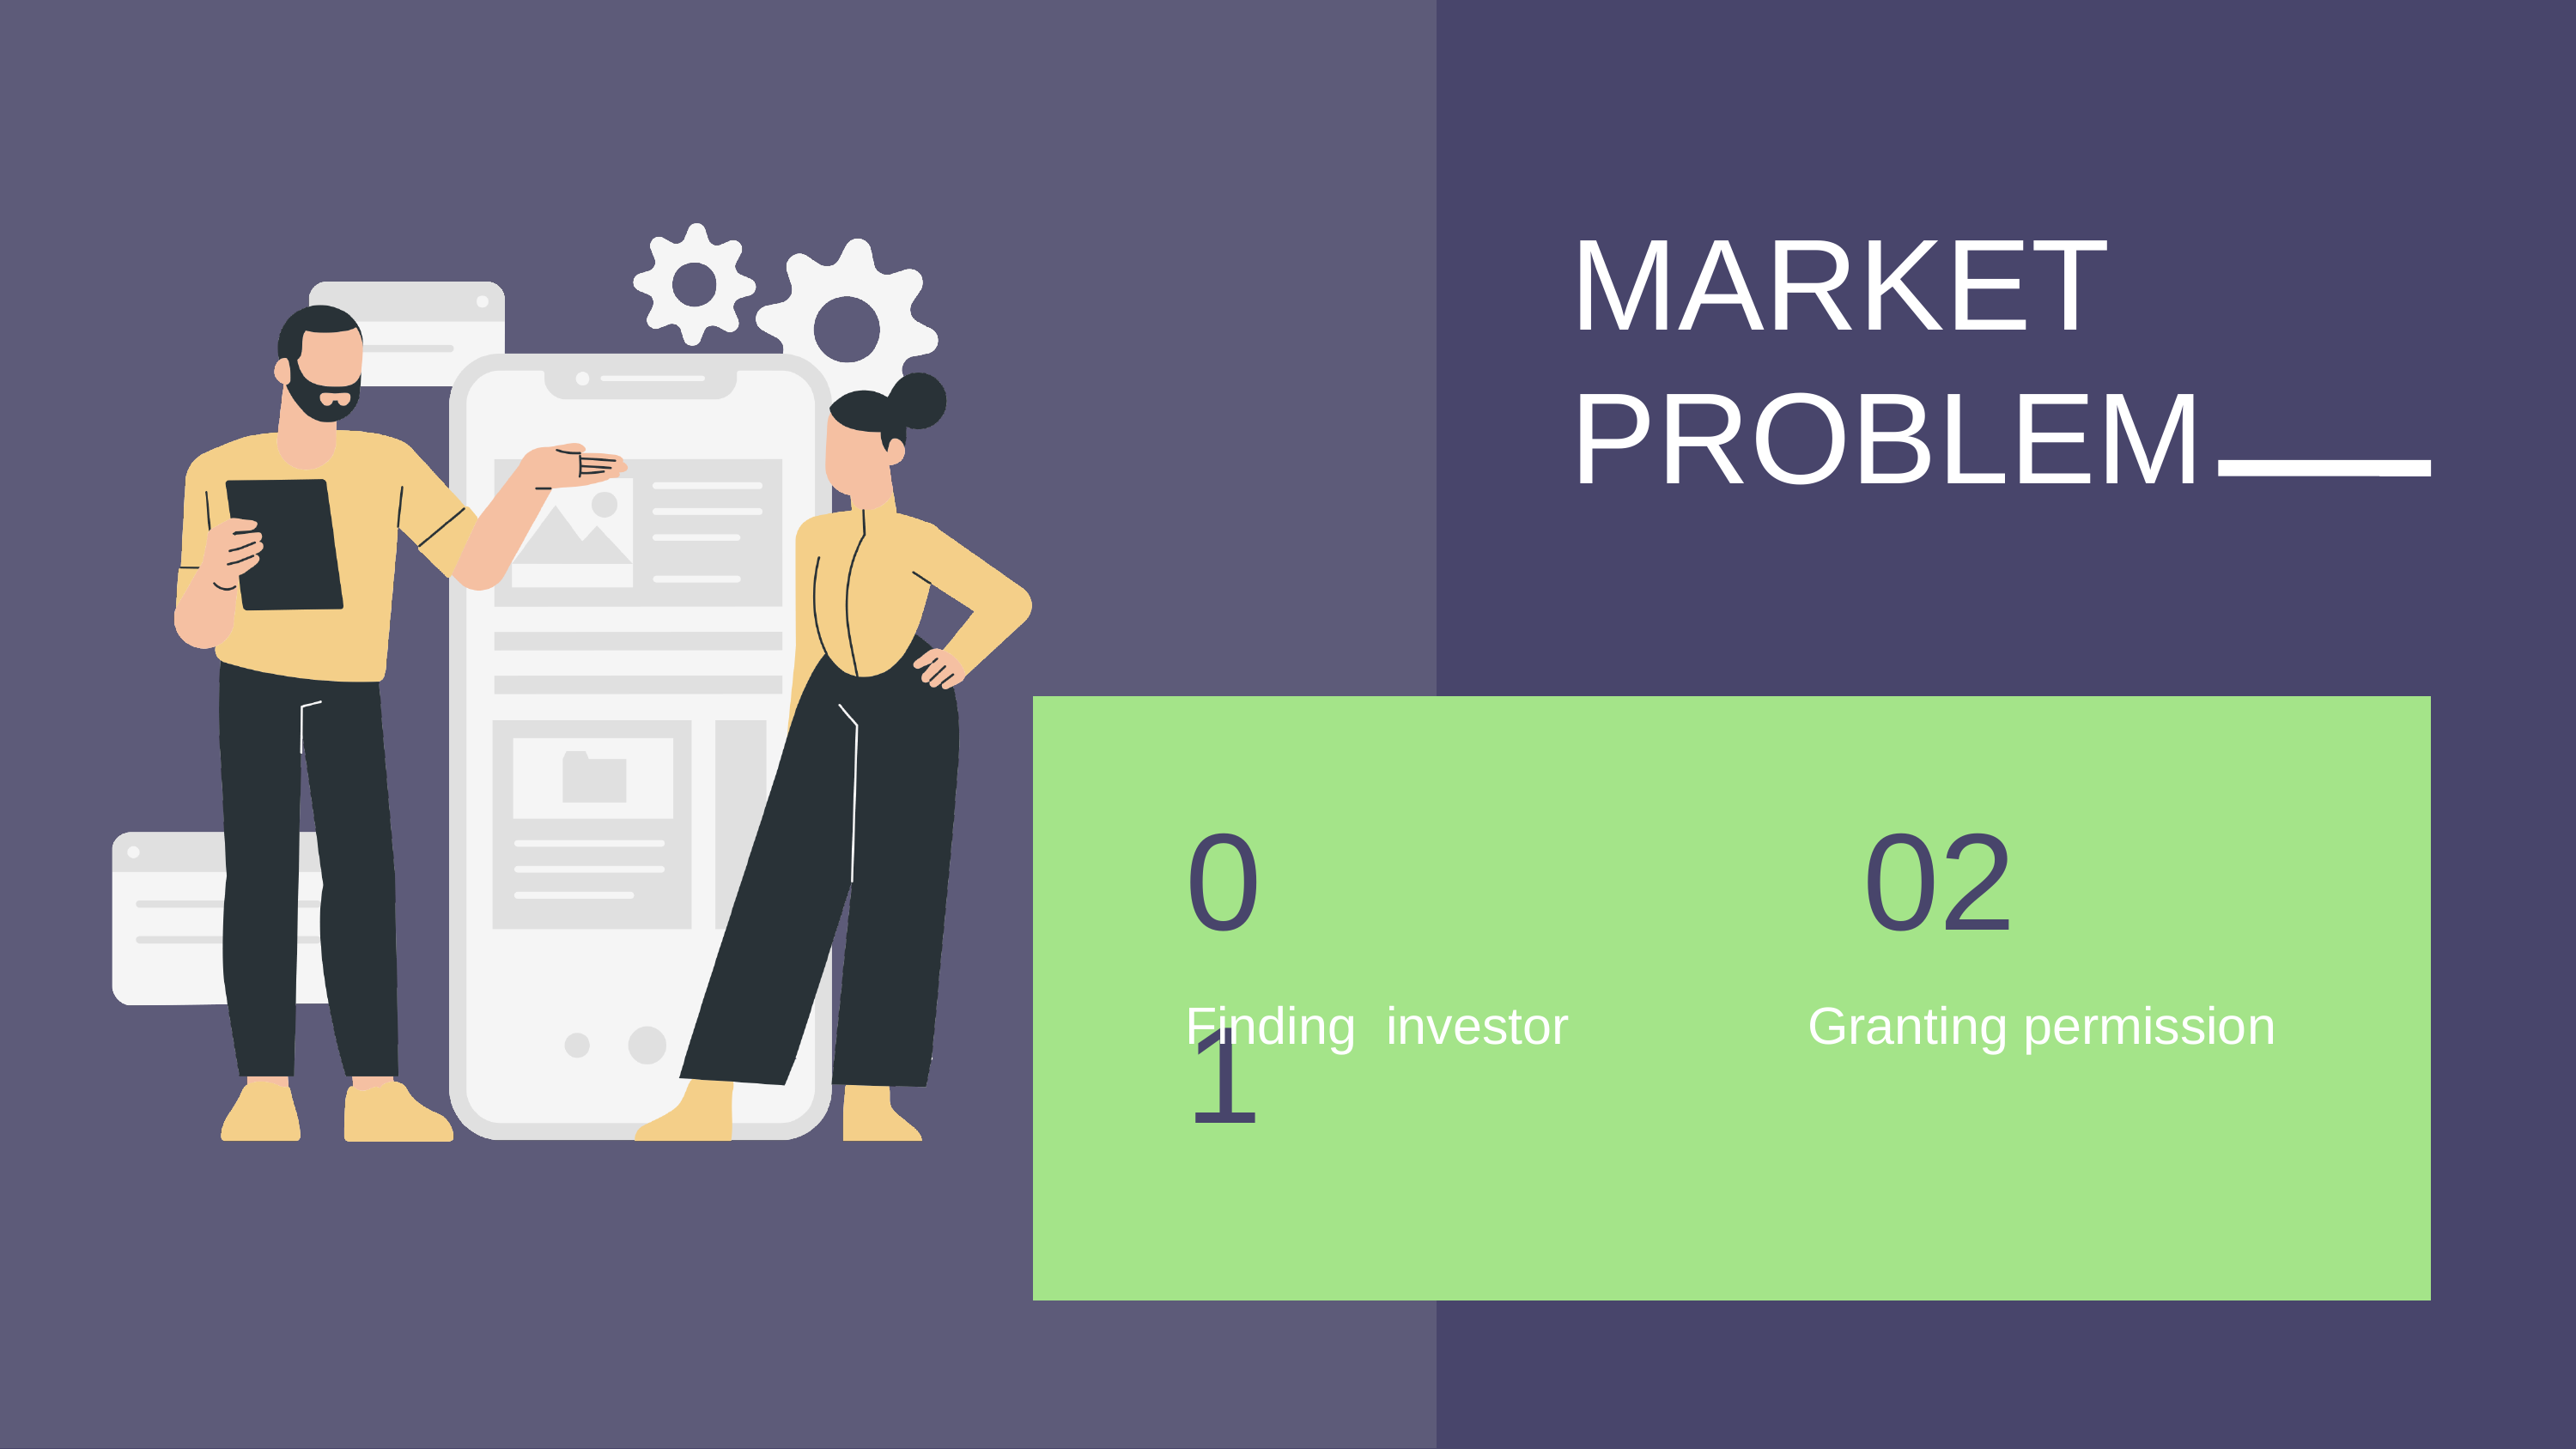

MARKET PROBLEM

01
02
Finding  investor
Granting permission